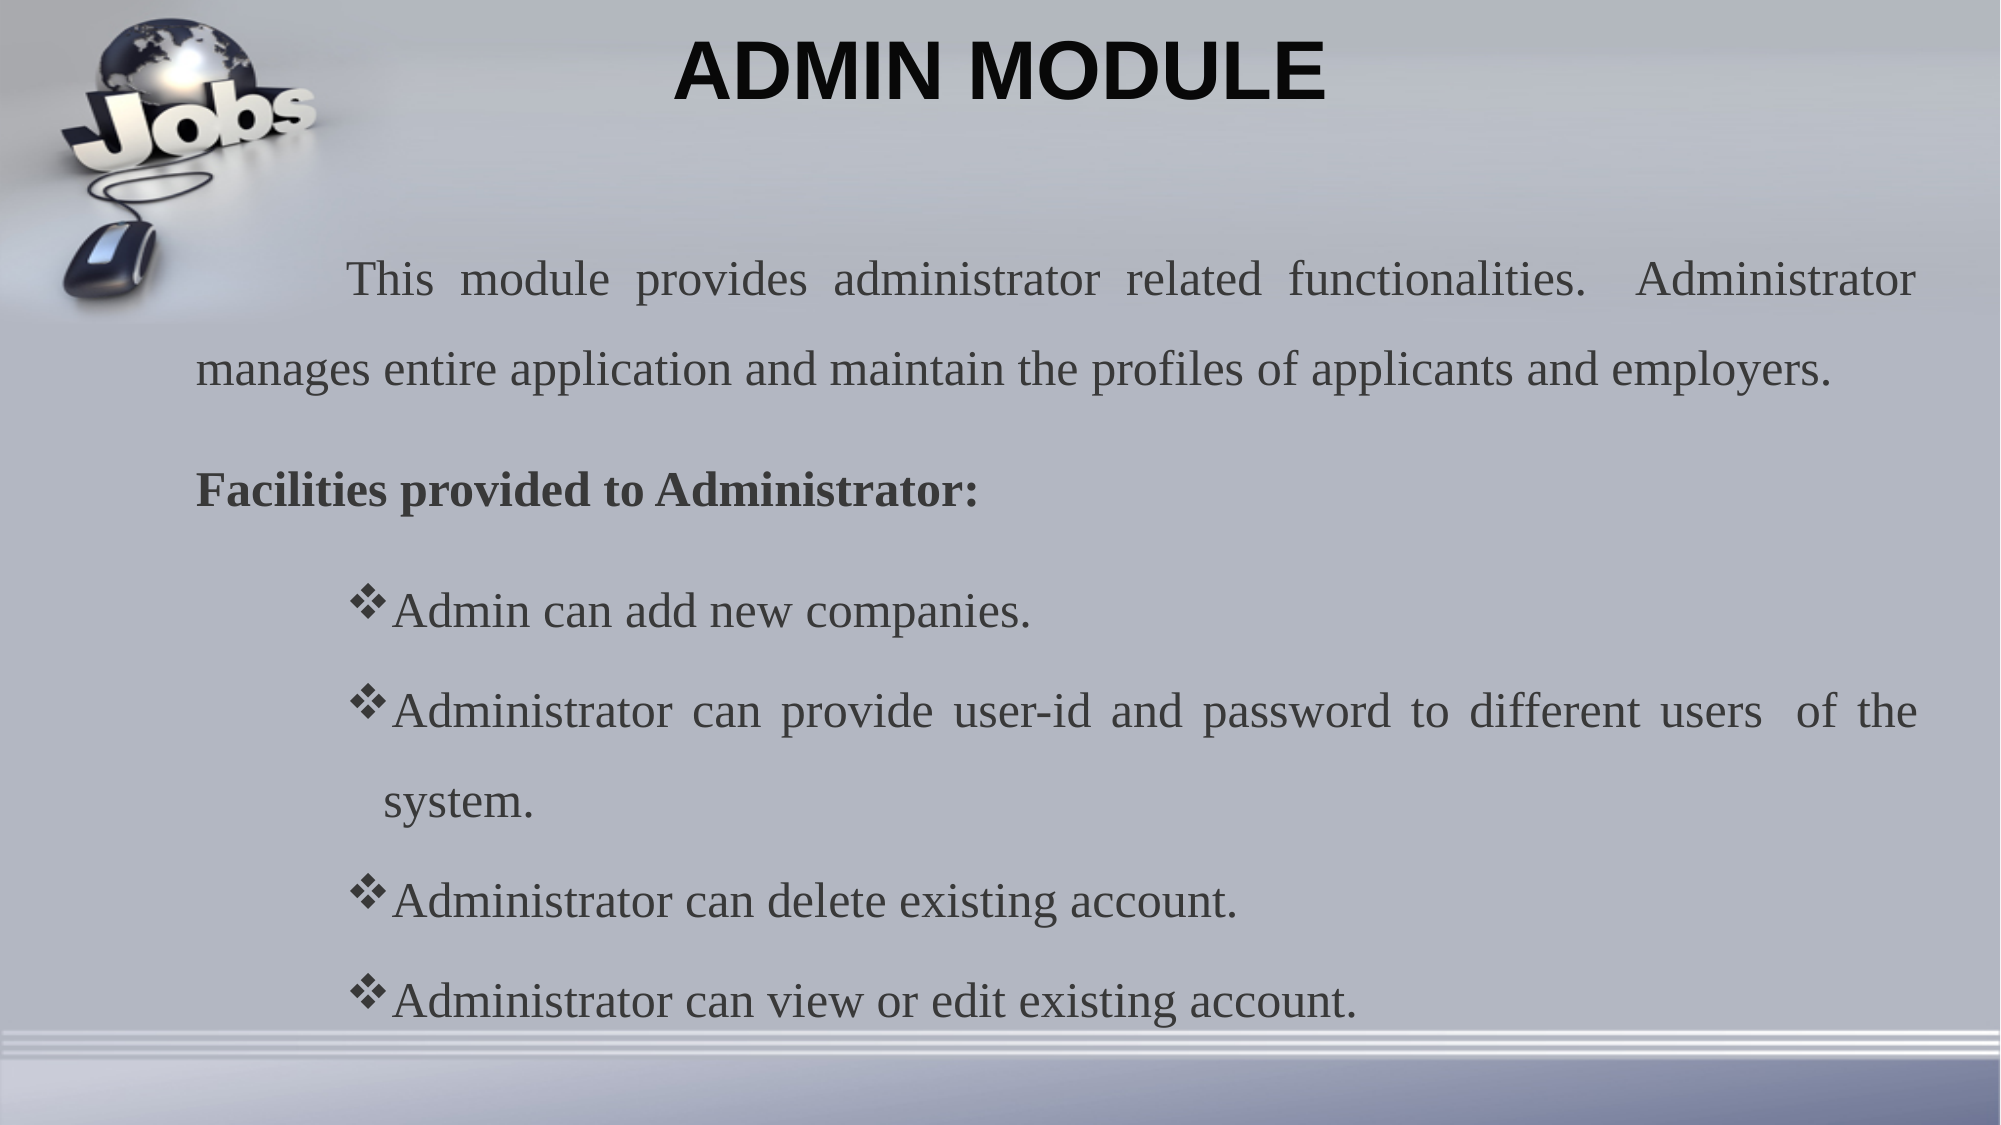

# ADMIN MODULE
	This module provides administrator related functionalities.  Administrator manages entire application and maintain the profiles of applicants and employers.
Facilities provided to Administrator:
Admin can add new companies.
Administrator can provide user-id and password to different users 	of the system.
Administrator can delete existing account.
Administrator can view or edit existing account.